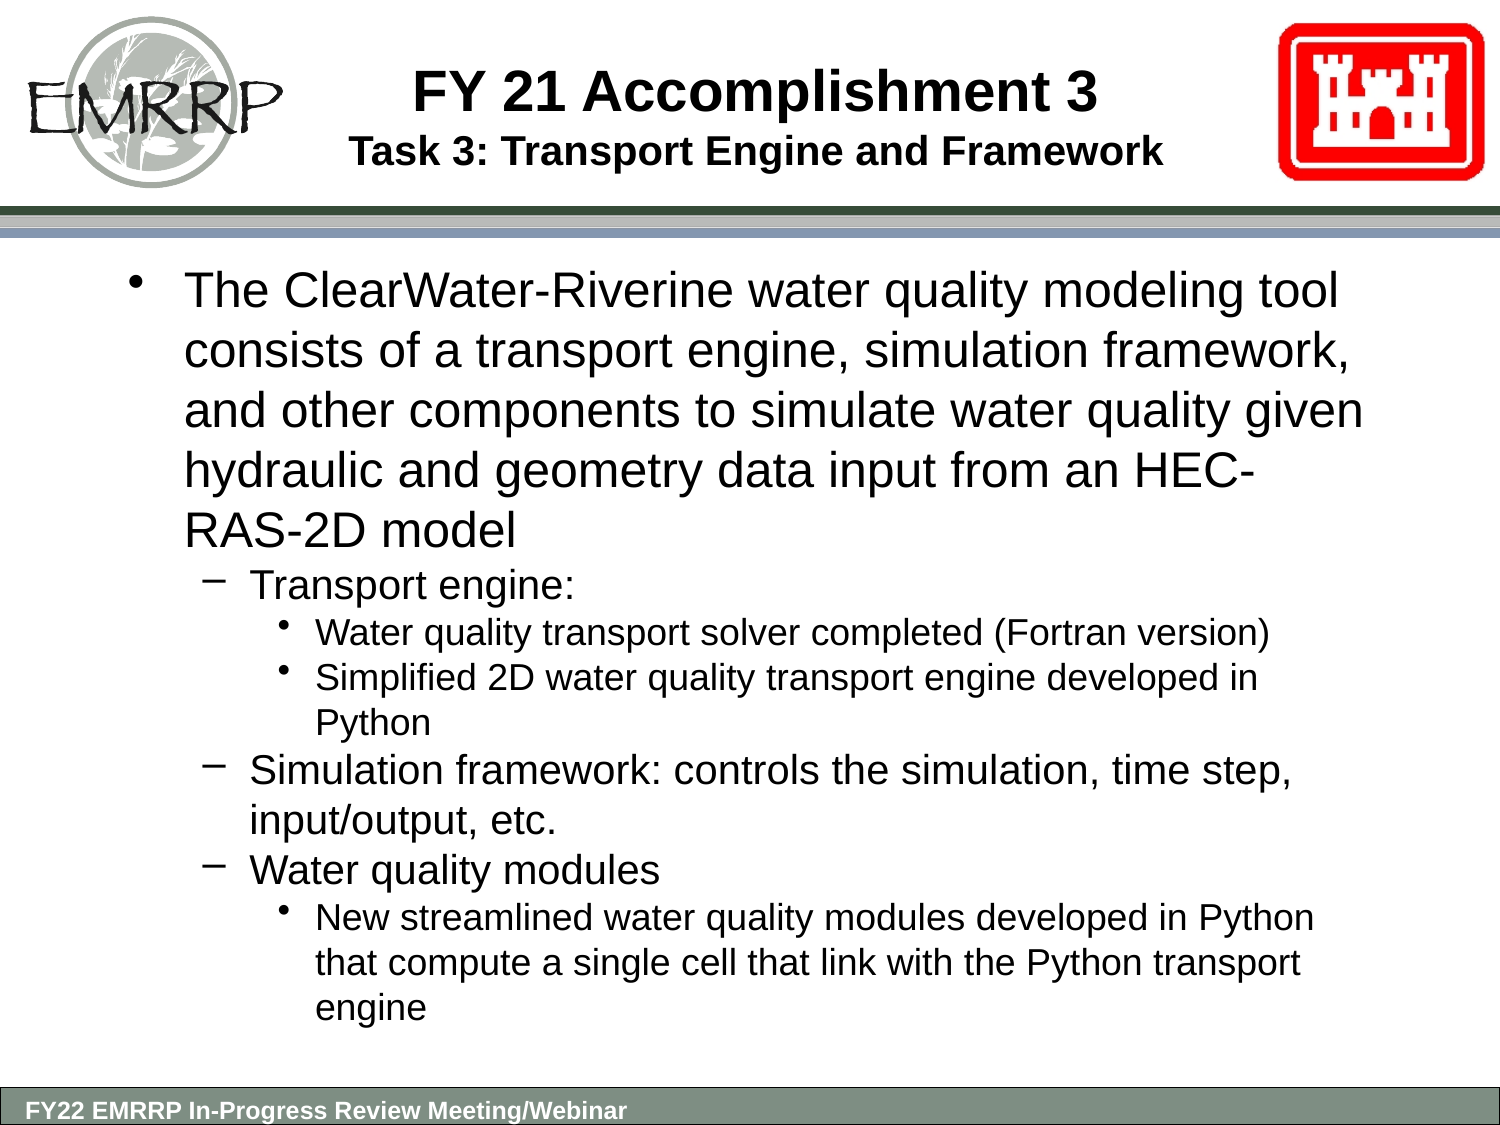

# FY 21 Accomplishment 3 Task 3: Transport Engine and Framework
The ClearWater-Riverine water quality modeling tool consists of a transport engine, simulation framework, and other components to simulate water quality given hydraulic and geometry data input from an HEC-RAS-2D model
Transport engine:
Water quality transport solver completed (Fortran version)
Simplified 2D water quality transport engine developed in Python
Simulation framework: controls the simulation, time step, input/output, etc.
Water quality modules
New streamlined water quality modules developed in Python that compute a single cell that link with the Python transport engine